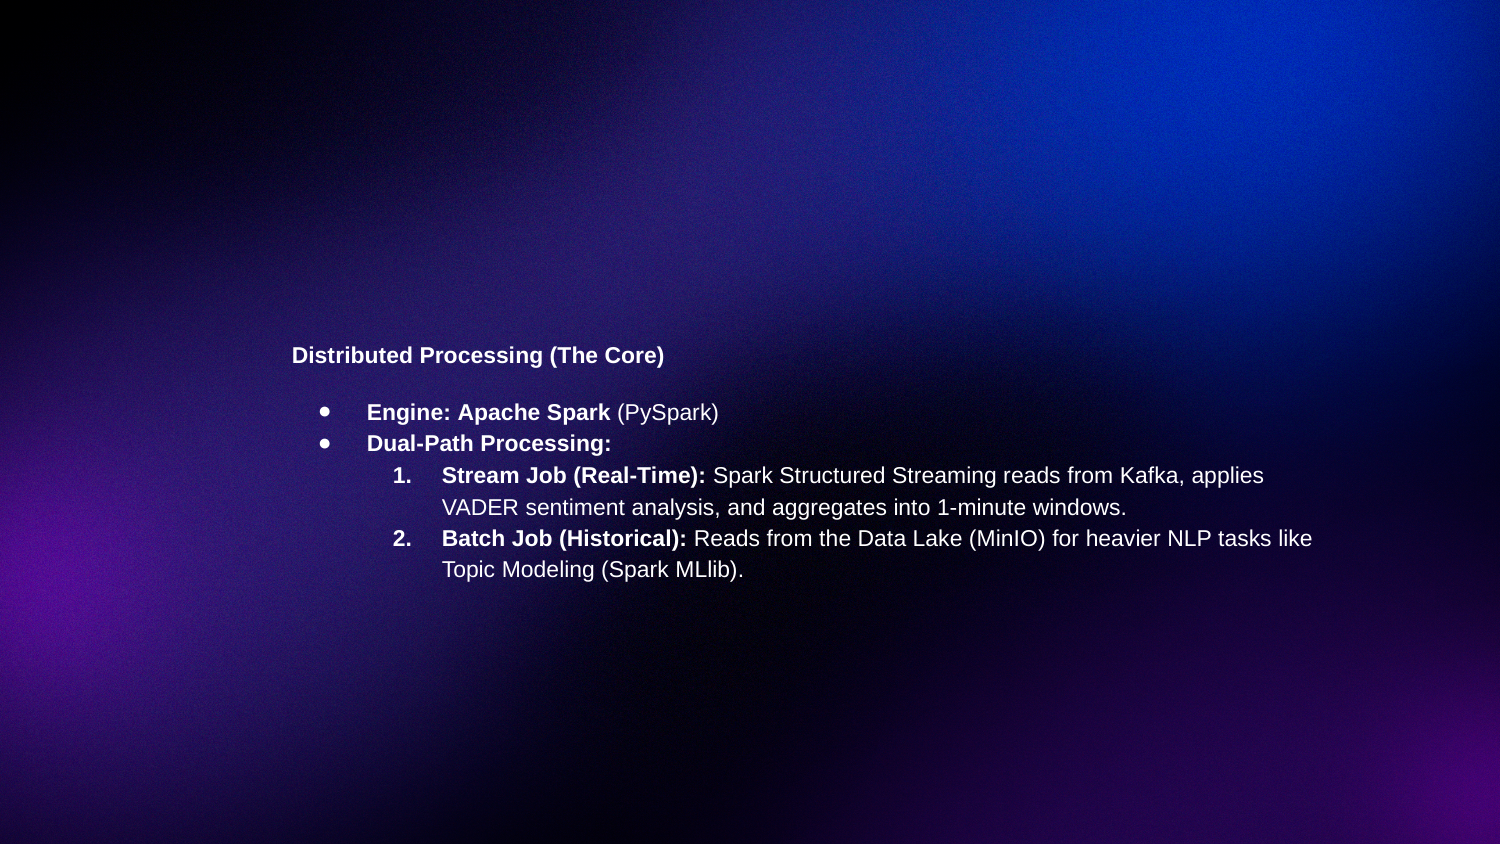

Distributed Processing (The Core)
Engine: Apache Spark (PySpark)
Dual-Path Processing:
Stream Job (Real-Time): Spark Structured Streaming reads from Kafka, applies VADER sentiment analysis, and aggregates into 1-minute windows.
Batch Job (Historical): Reads from the Data Lake (MinIO) for heavier NLP tasks like Topic Modeling (Spark MLlib).